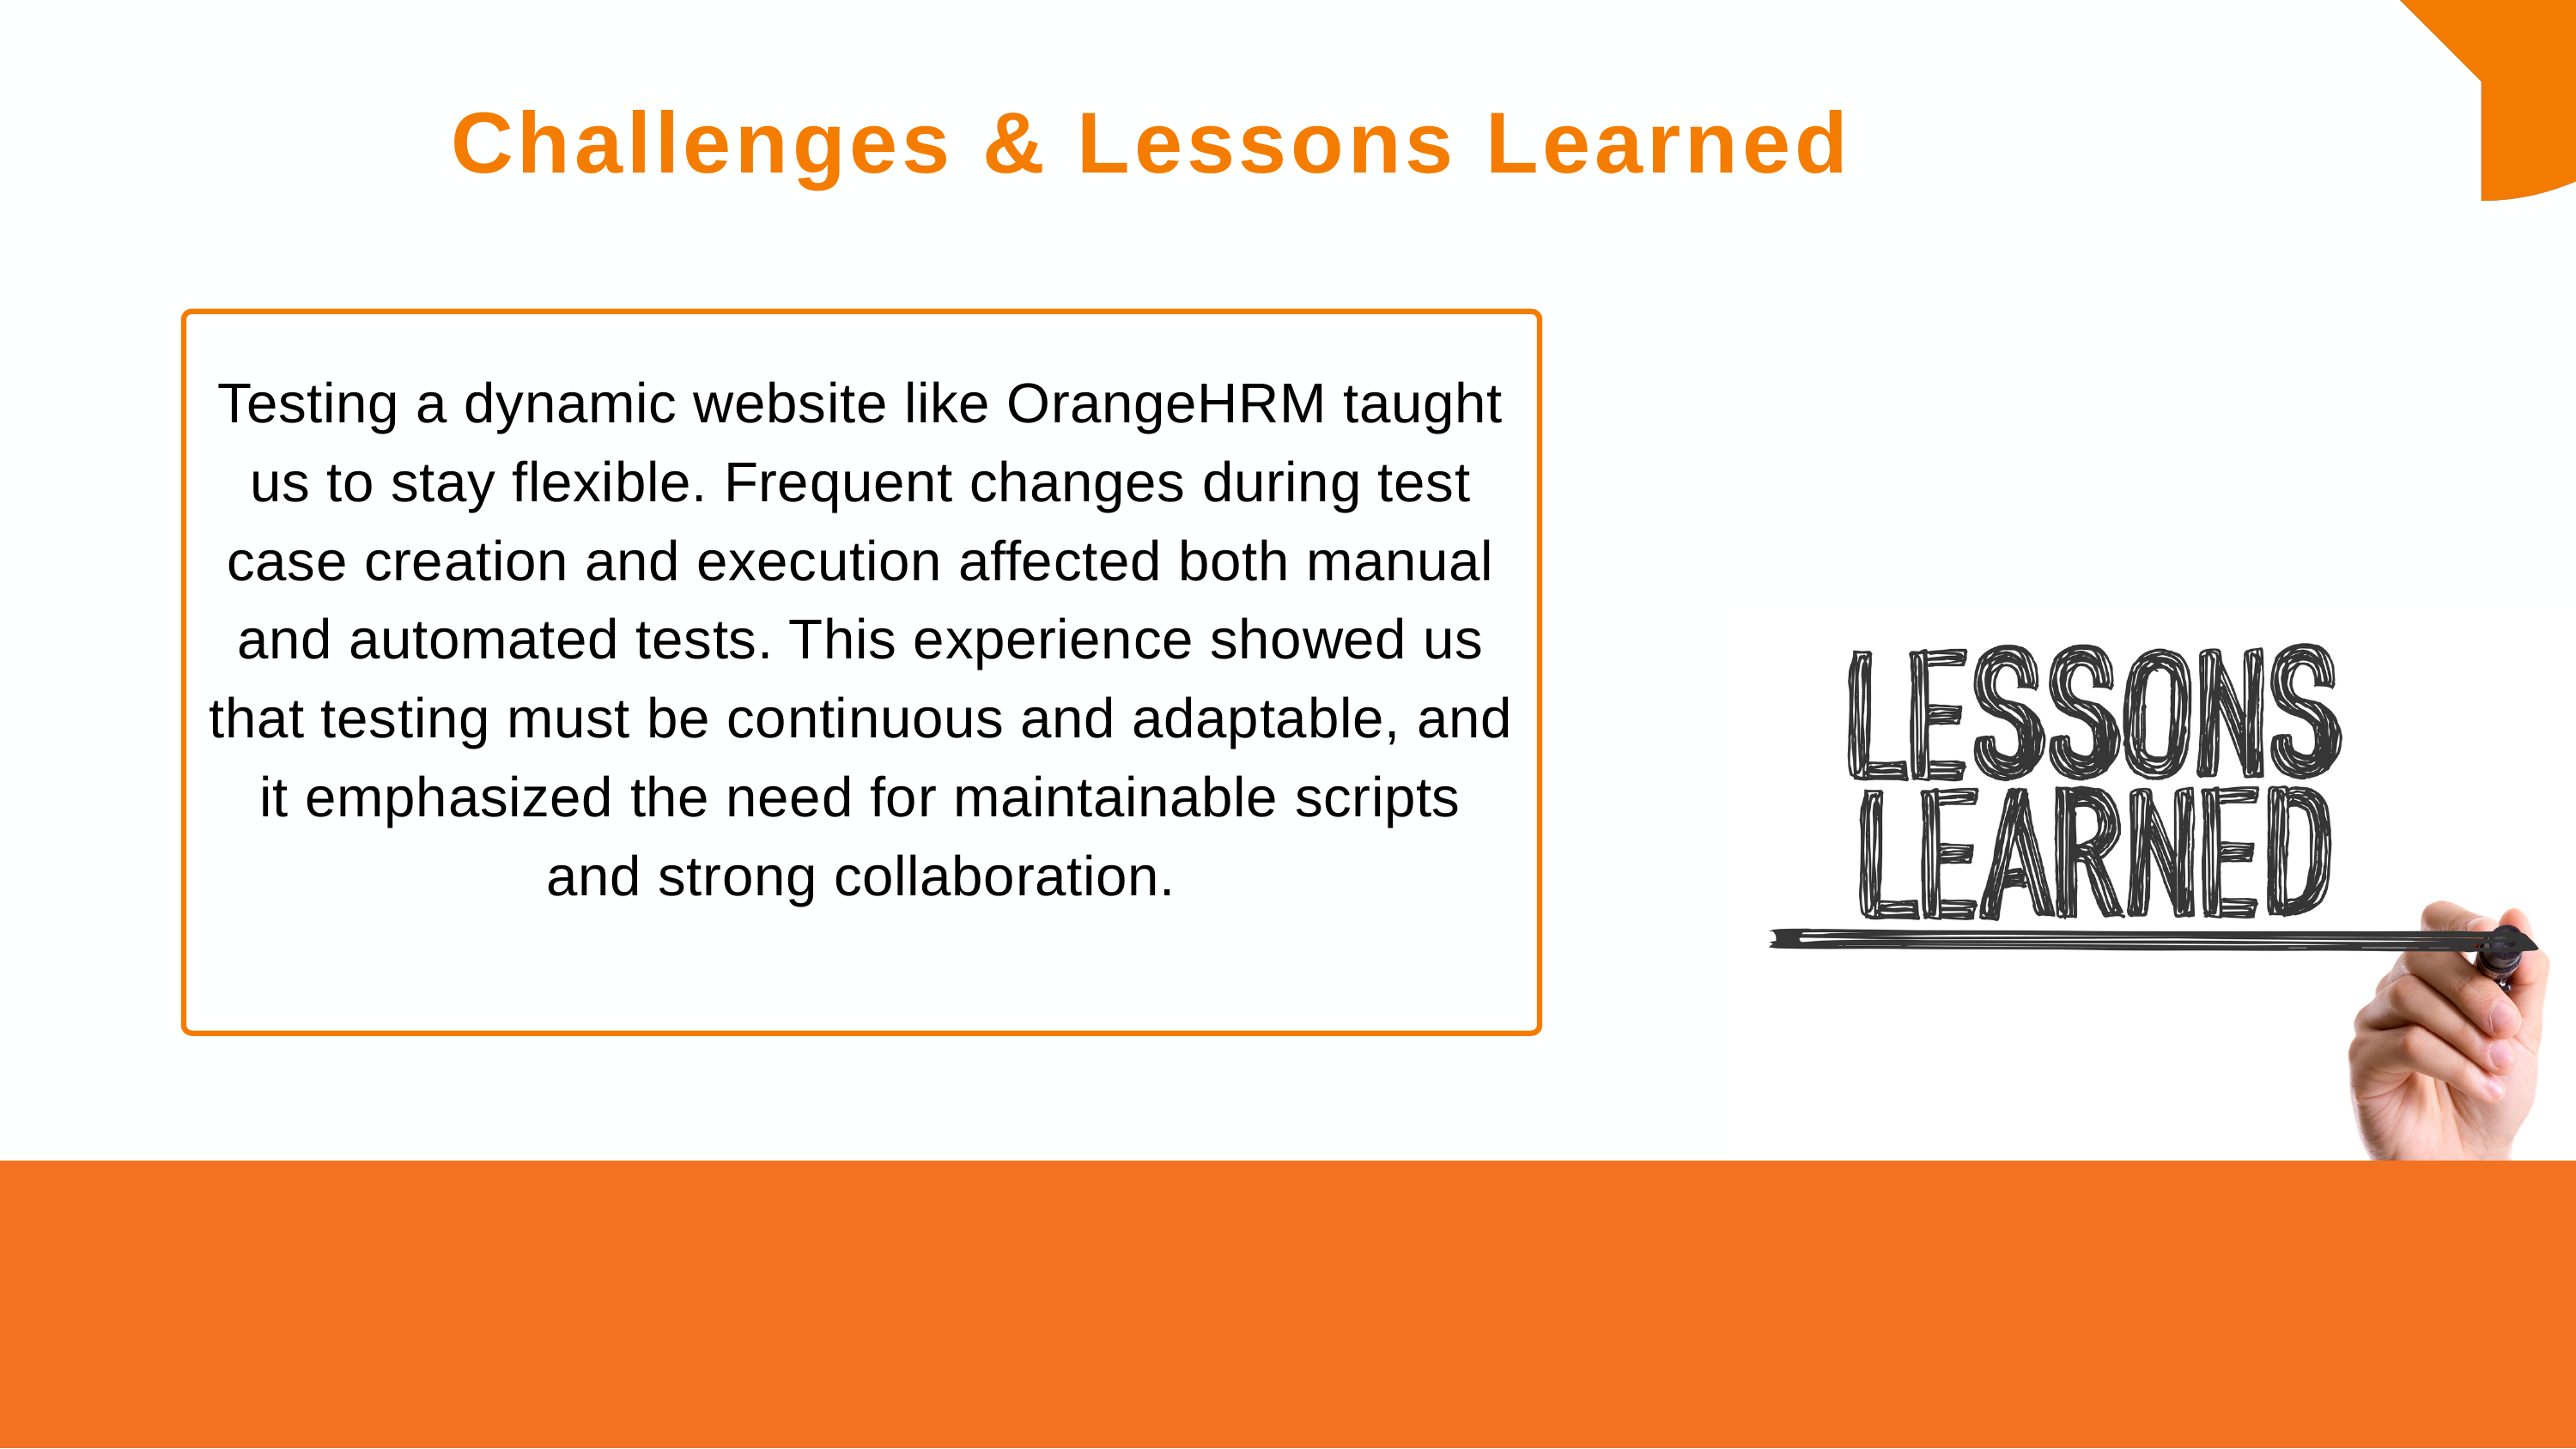

Challenges & Lessons Learned

Testing a dynamic website like OrangeHRM taught us to stay flexible. Frequent changes during test case creation and execution affected both manual and automated tests. This experience showed us that testing must be continuous and adaptable, and it emphasized the need for maintainable scripts and strong collaboration.